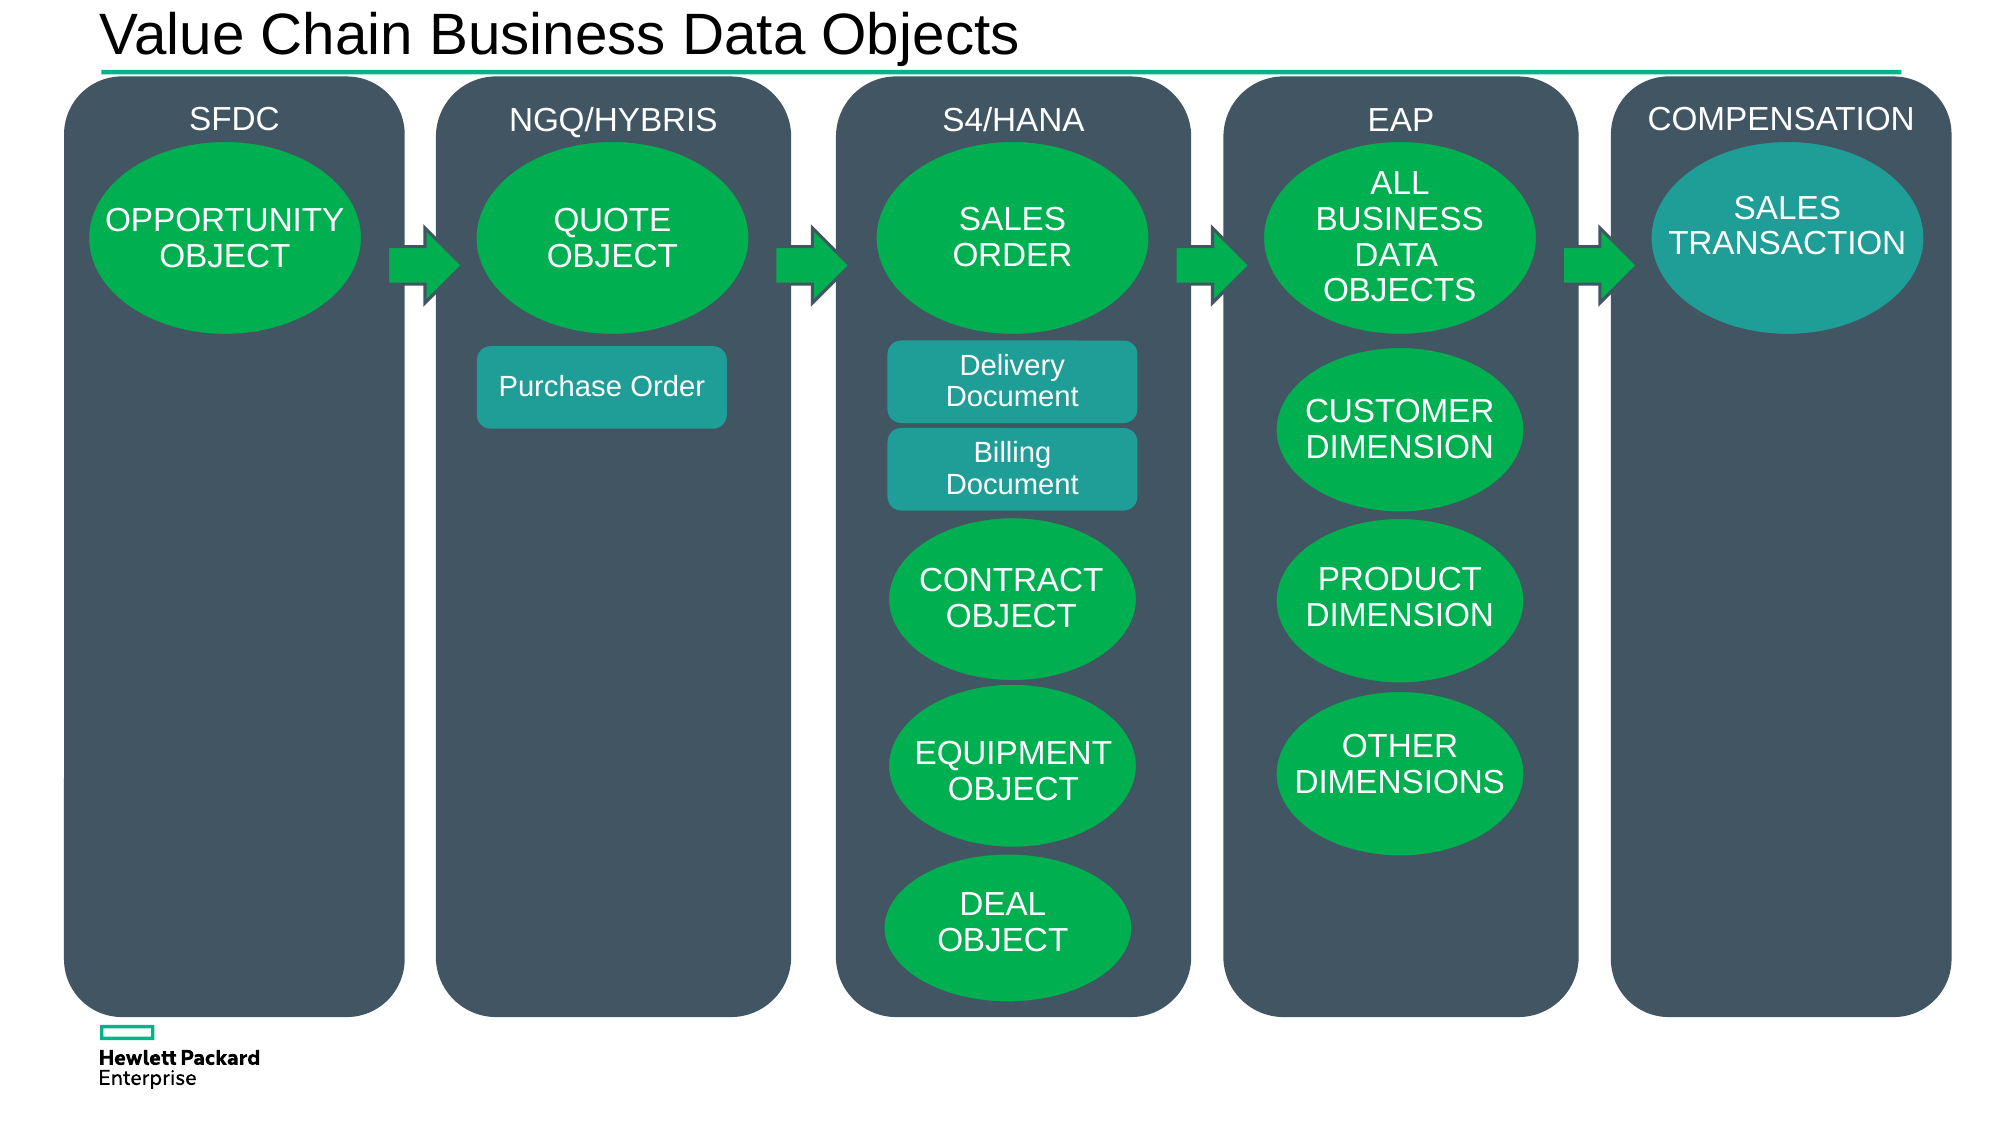

# Value Chain Business Data Objects
SFDC
NGQ/HYBRIS
S4/HANA
EAP
COMPENSATION

SALES ORDER

ALL
BUSINESS
DATA
OBJECTS
SALES
TRANSACTION
OPPORTUNITY
OBJECT
QUOTE
OBJECT

Delivery
Document
Purchase Order

CUSTOMER
DIMENSION
Billing Document

PRODUCT
DIMENSION
CONTRACT
OBJECT

OTHER
DIMENSIONS
EQUIPMENT
OBJECT

DEAL
OBJECT